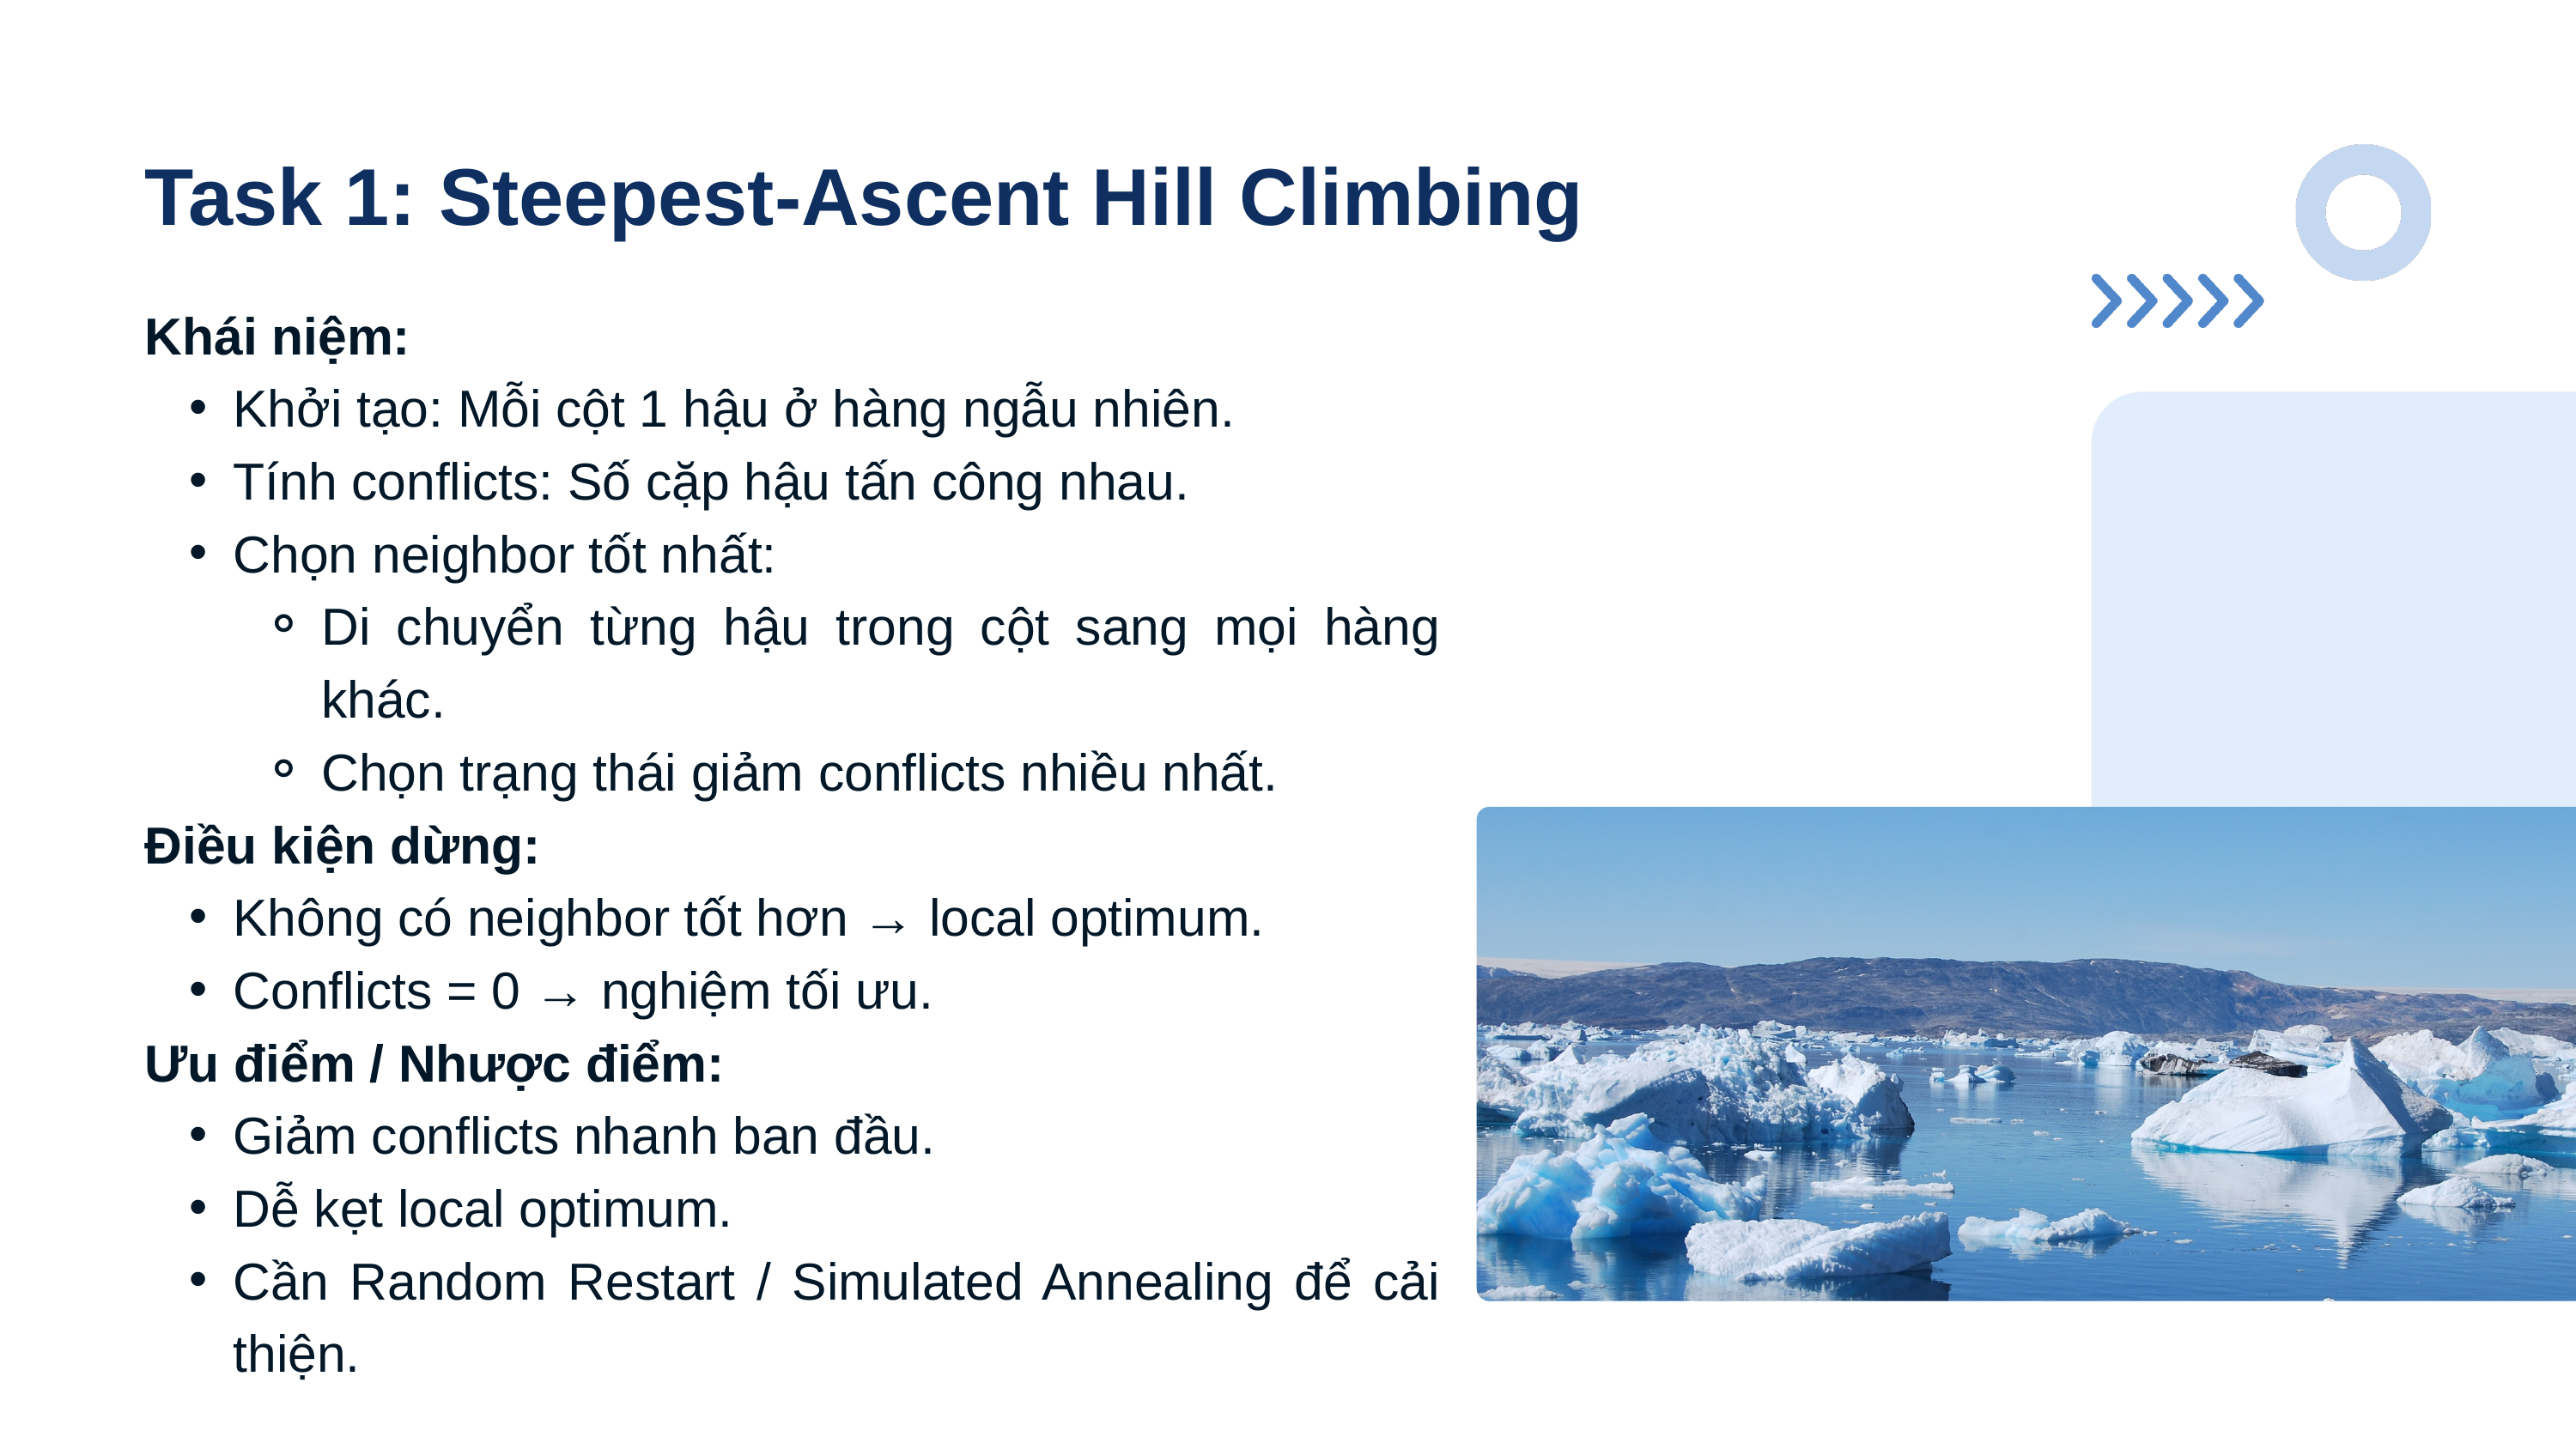

Task 1: Steepest-Ascent Hill Climbing

Khái niệm:
Khởi tạo: Mỗi cột 1 hậu ở hàng ngẫu nhiên.
Tính conflicts: Số cặp hậu tấn công nhau.
Chọn neighbor tốt nhất:
Di chuyển từng hậu trong cột sang mọi hàng khác.
Chọn trạng thái giảm conflicts nhiều nhất.
Điều kiện dừng:
Không có neighbor tốt hơn → local optimum.
Conflicts = 0 → nghiệm tối ưu.
Ưu điểm / Nhược điểm:
Giảm conflicts nhanh ban đầu.
Dễ kẹt local optimum.
Cần Random Restart / Simulated Annealing để cải thiện.